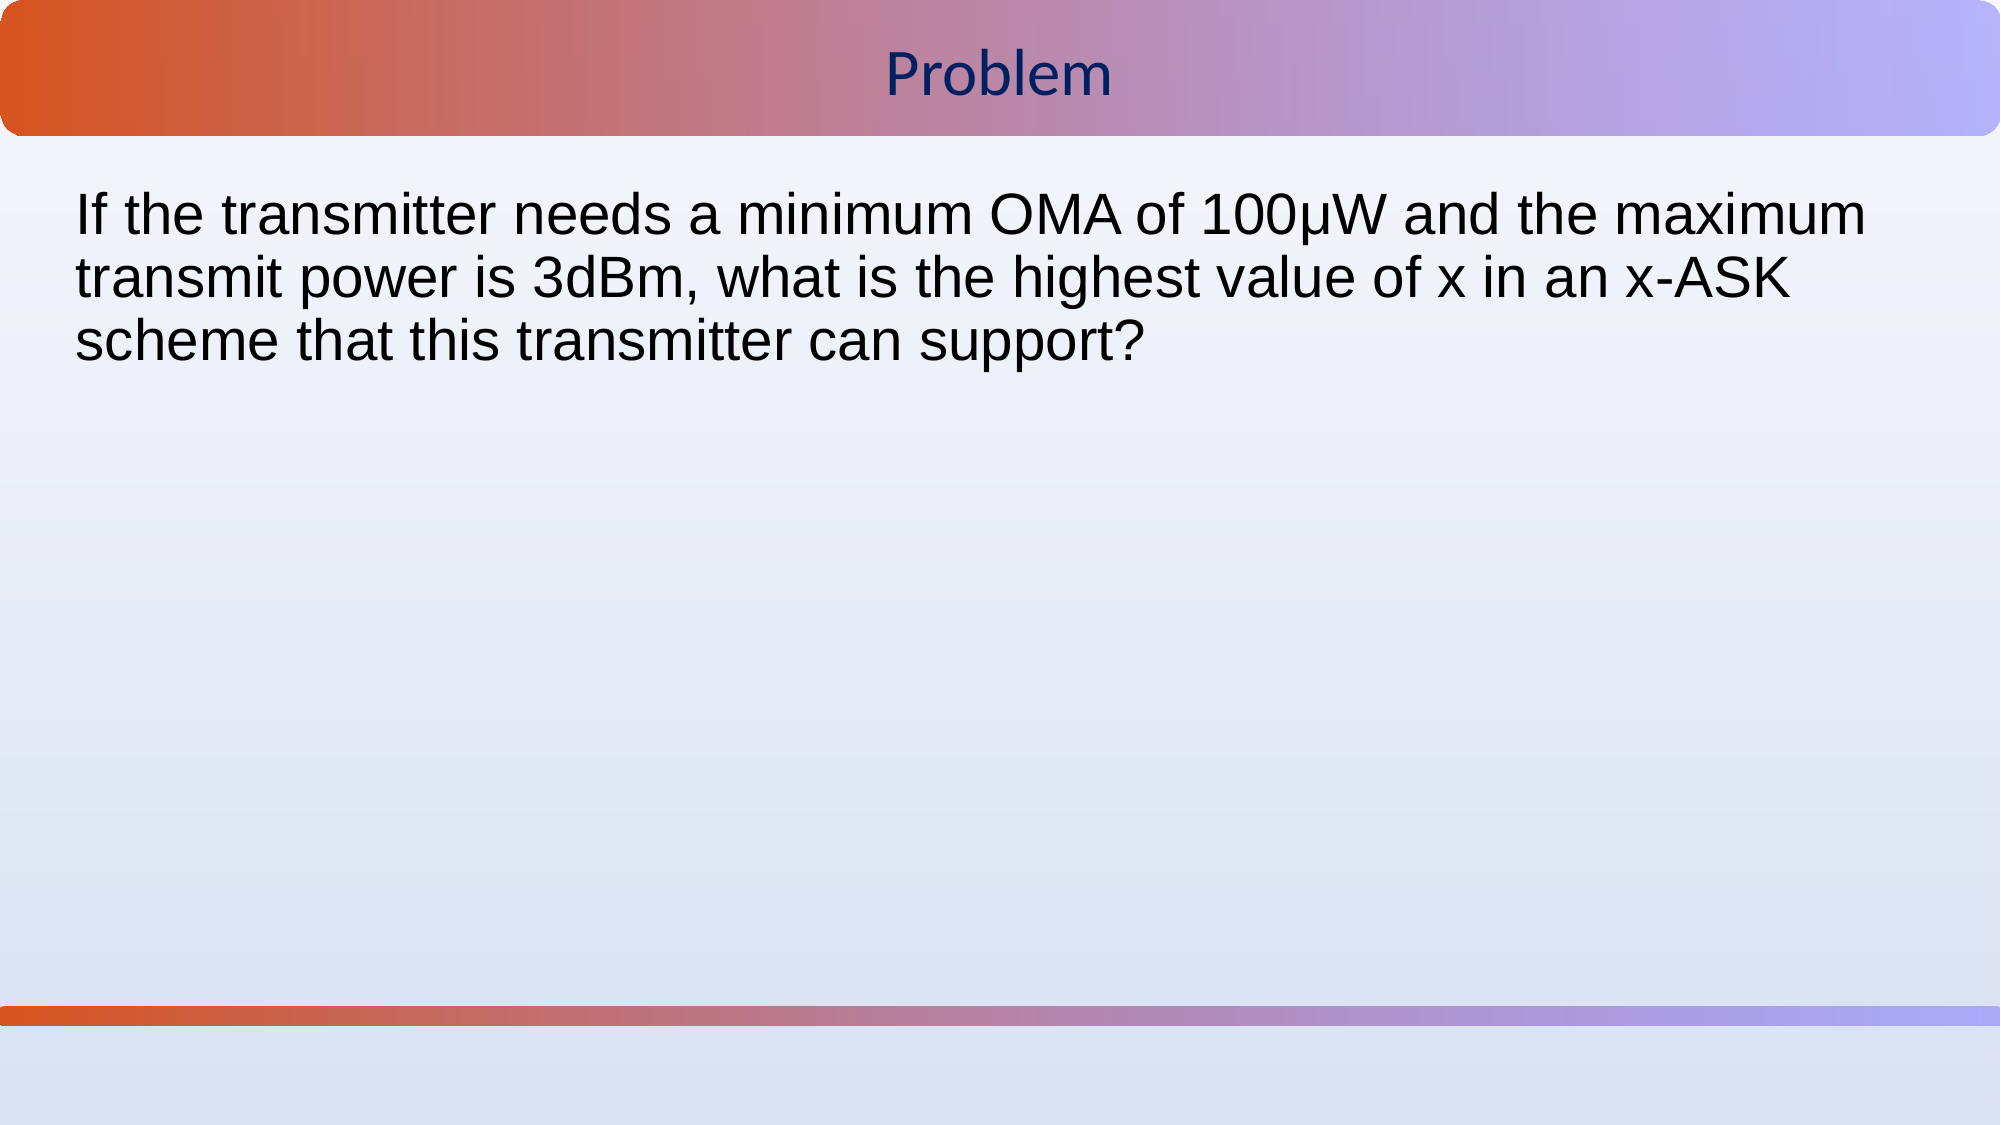

Problem

If the transmitter needs a minimum OMA of 100μW and the maximum transmit power is 3dBm, what is the highest value of x in an x-ASK scheme that this transmitter can support?